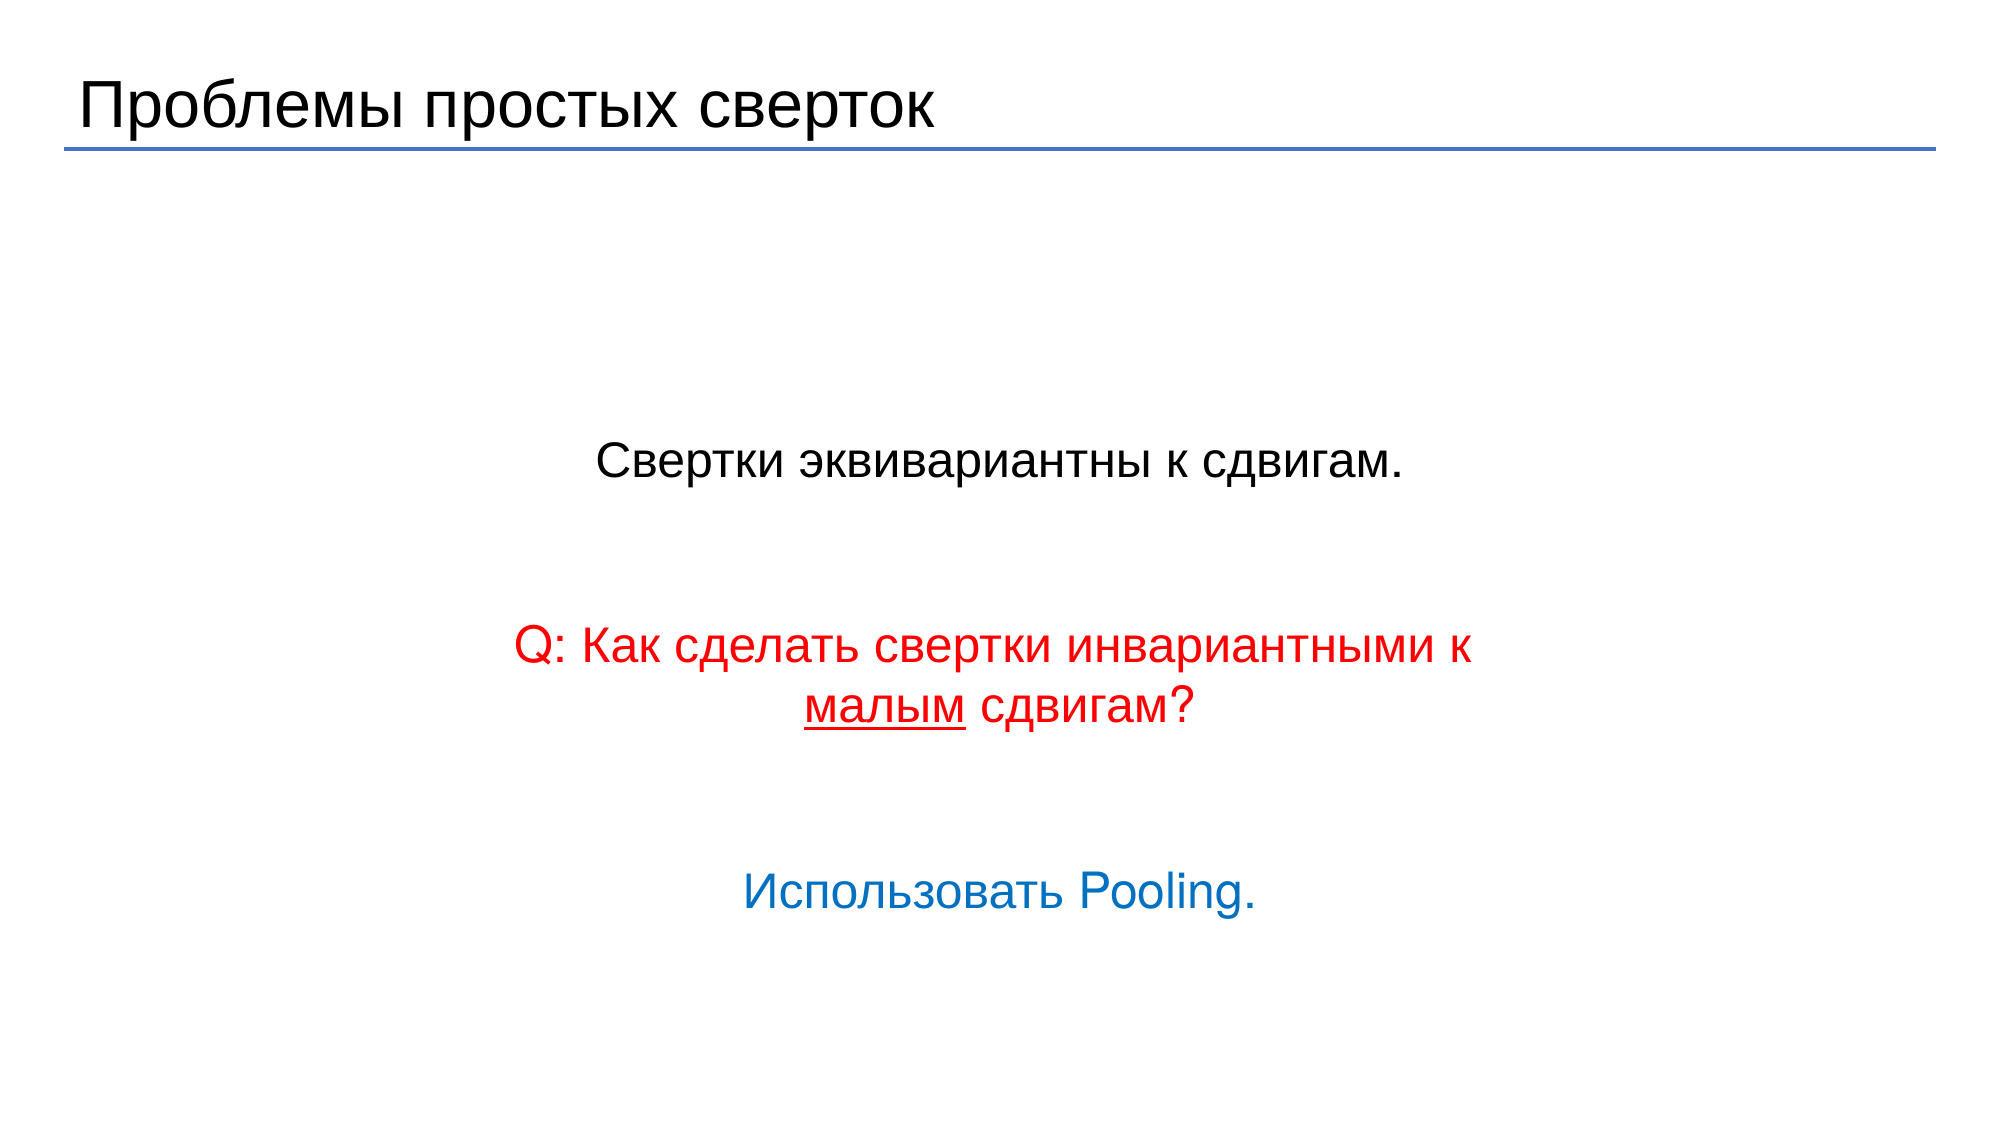

Проблемы простых сверток
Свертки эквивариантны к сдвигам.
Q: Как сделать свертки инвариантными к
малым сдвигам?
Использовать Pooling.